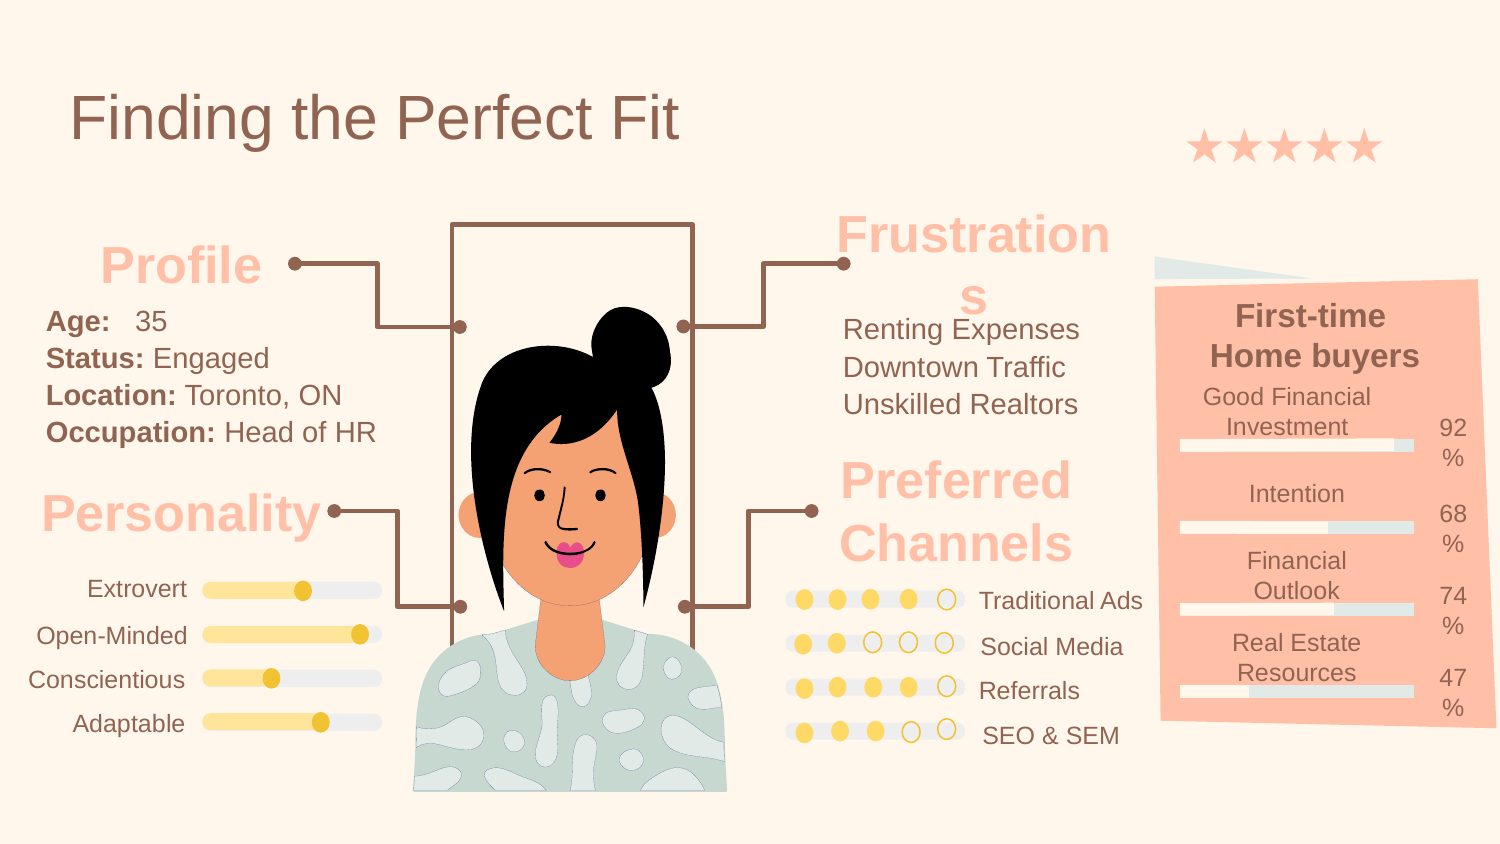

# Finding the Perfect Fit

Frustrations
Profile

Renting Expenses
Downtown Traffic
Unskilled Realtors

Age:   35
Status: Engaged
Location: Toronto, ON
Occupation: Head of HR
First-time
Home buyers
Good Financial Investment
92%
Preferred Channels
Personality
Intention
68%
Financial Outlook
Extrovert
Traditional Ads

74%
Open-Minded
Social Media

Real Estate Resources
Conscientious
Referrals

47%

Adaptable
SEO & SEM